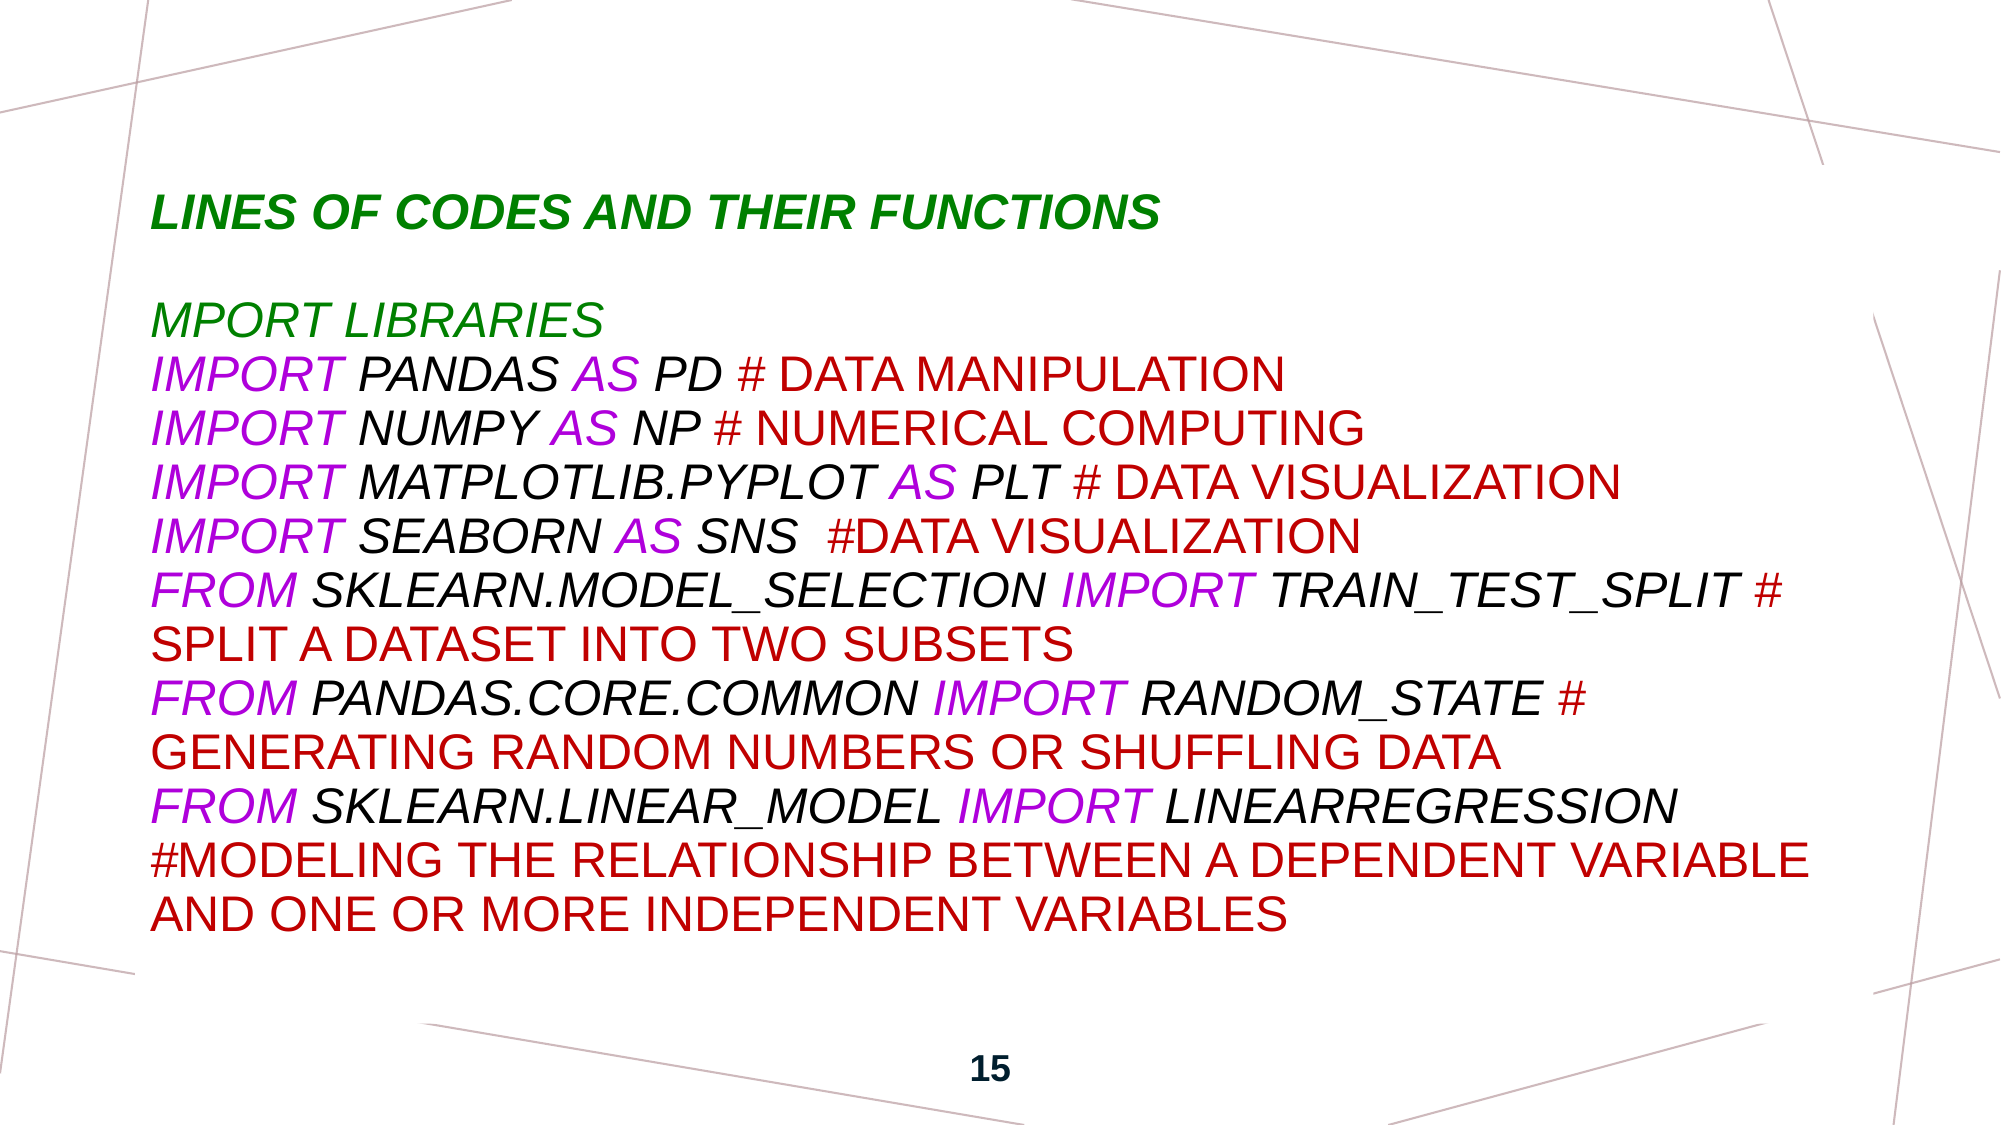

# LINES OF CODES aND THEIR FUNCTIONS MPORT LIBRARIES import pandas as pd # data manipulation import numpy as np # numerical computing import matplotlib.pyplot as plt # data visualization import seaborn as sns  #data visualization from sklearn.model_selection import train_test_split # split a dataset into two subsets from pandas.core.common import random_state # generating random numbers or shuffling data from sklearn.linear_model import LinearRegression #modeling the relationship between a dependent variable and one or more independent variables
.
15